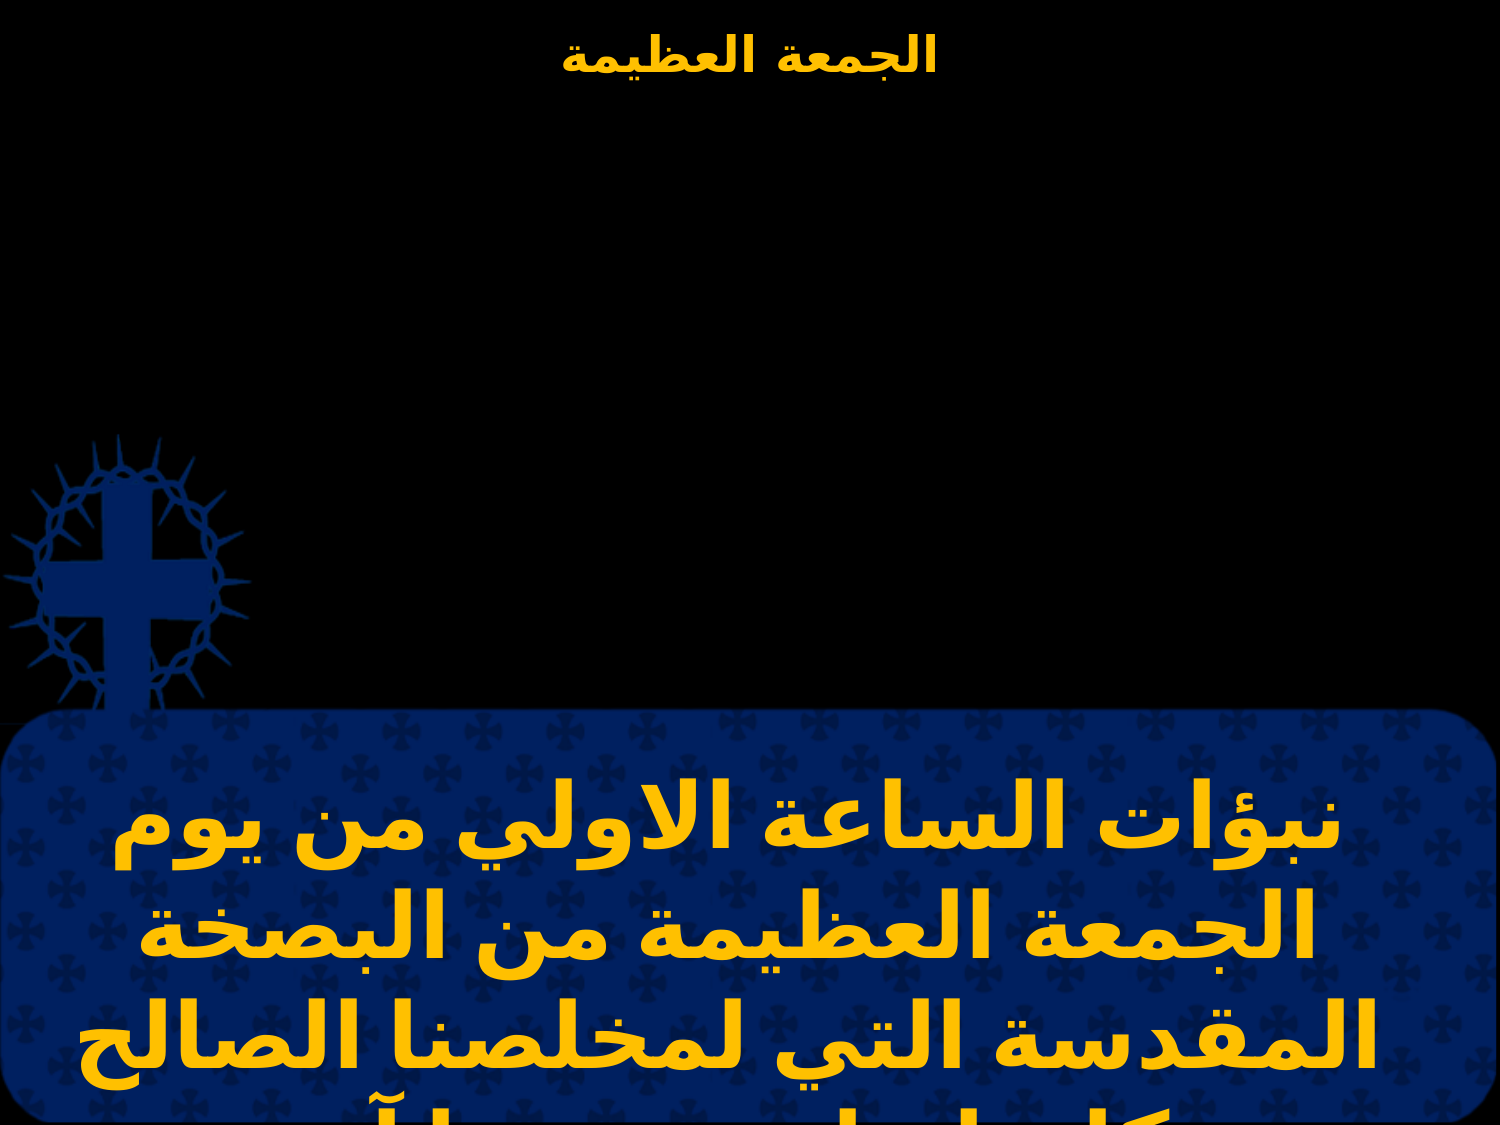

نبؤات الساعة الاولي من يوم الجمعة العظيمة من البصخة المقدسة التي لمخلصنا الصالح بركاتها على جميعنا آمين